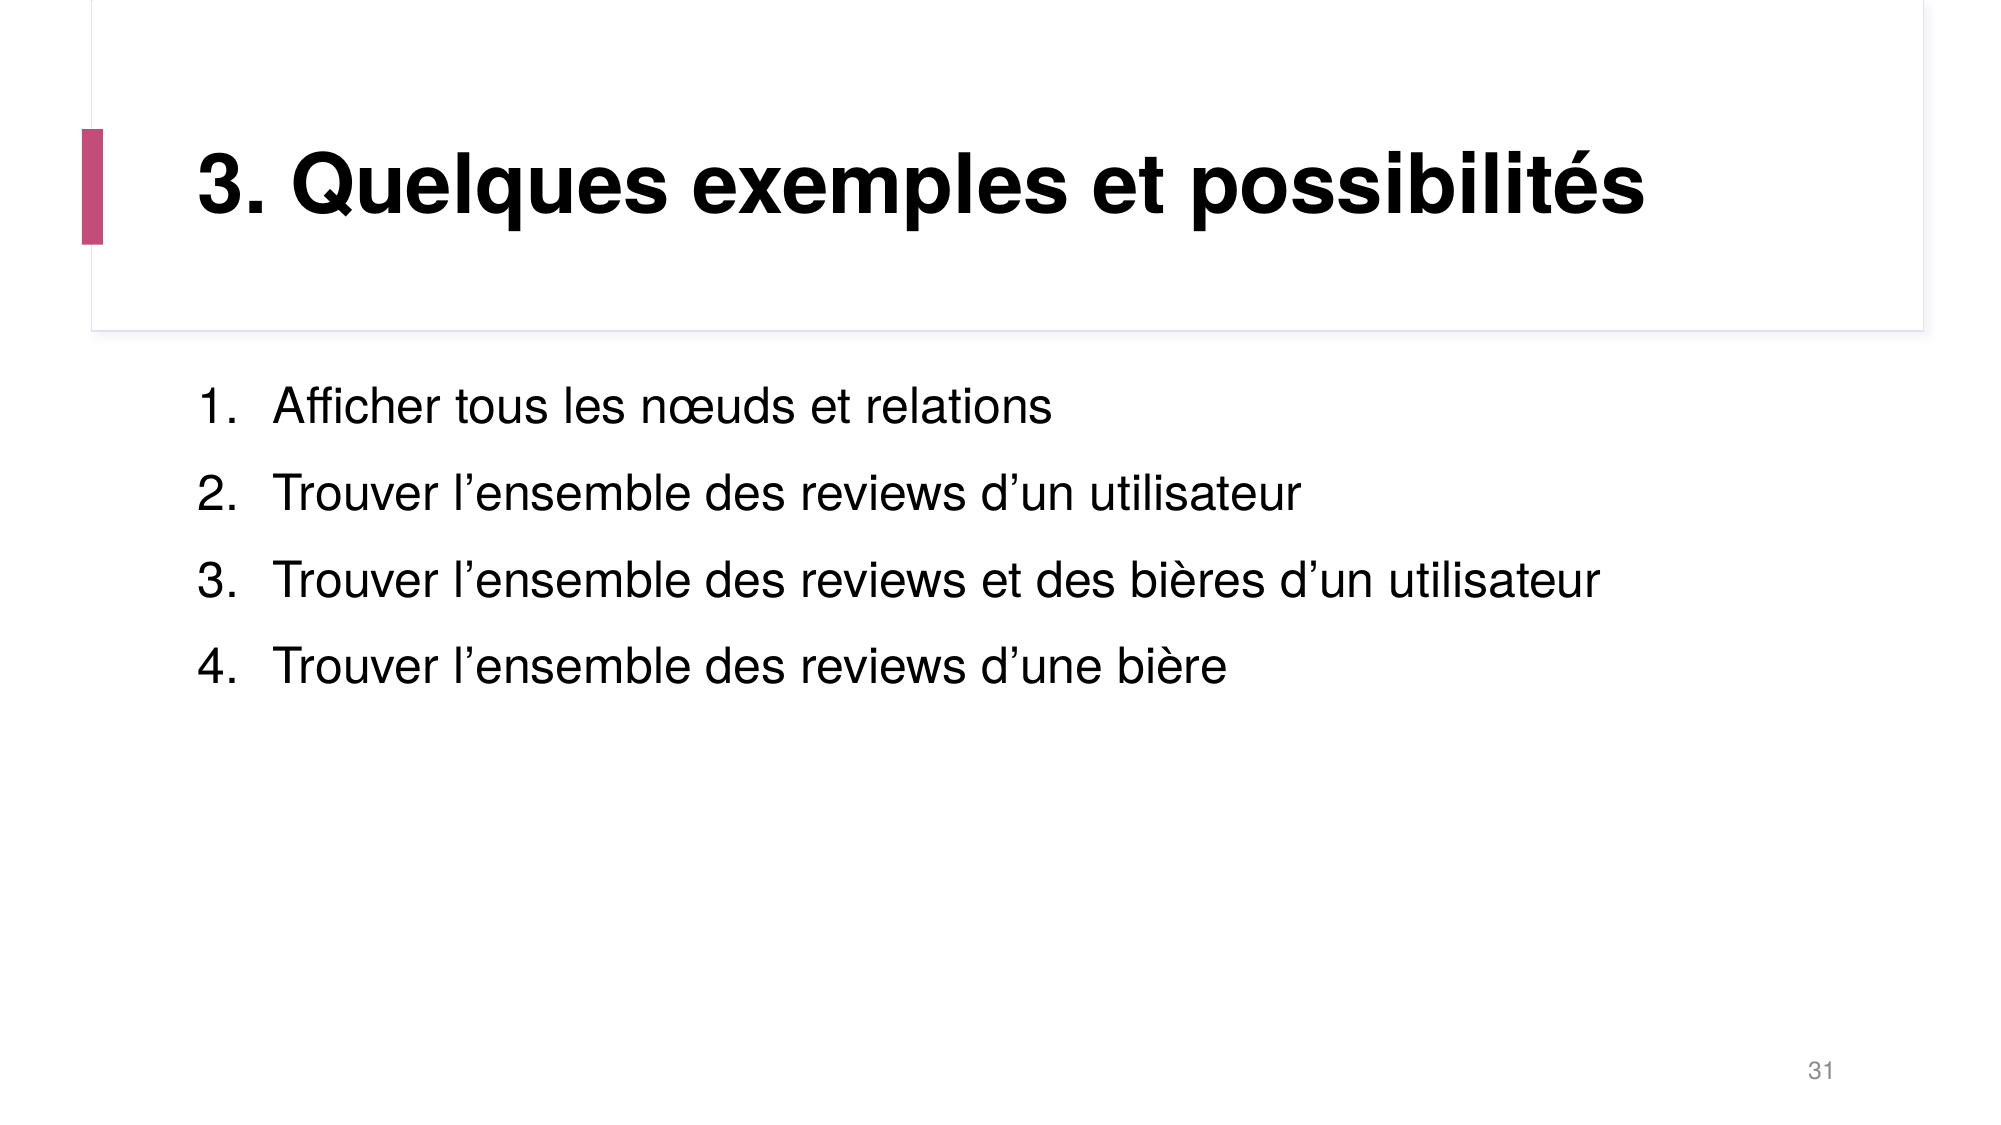

# 3. Quelques exemples et possibilités
Afficher tous les nœuds et relations
Trouver l’ensemble des reviews d’un utilisateur
Trouver l’ensemble des reviews et des bières d’un utilisateur
Trouver l’ensemble des reviews d’une bière
31